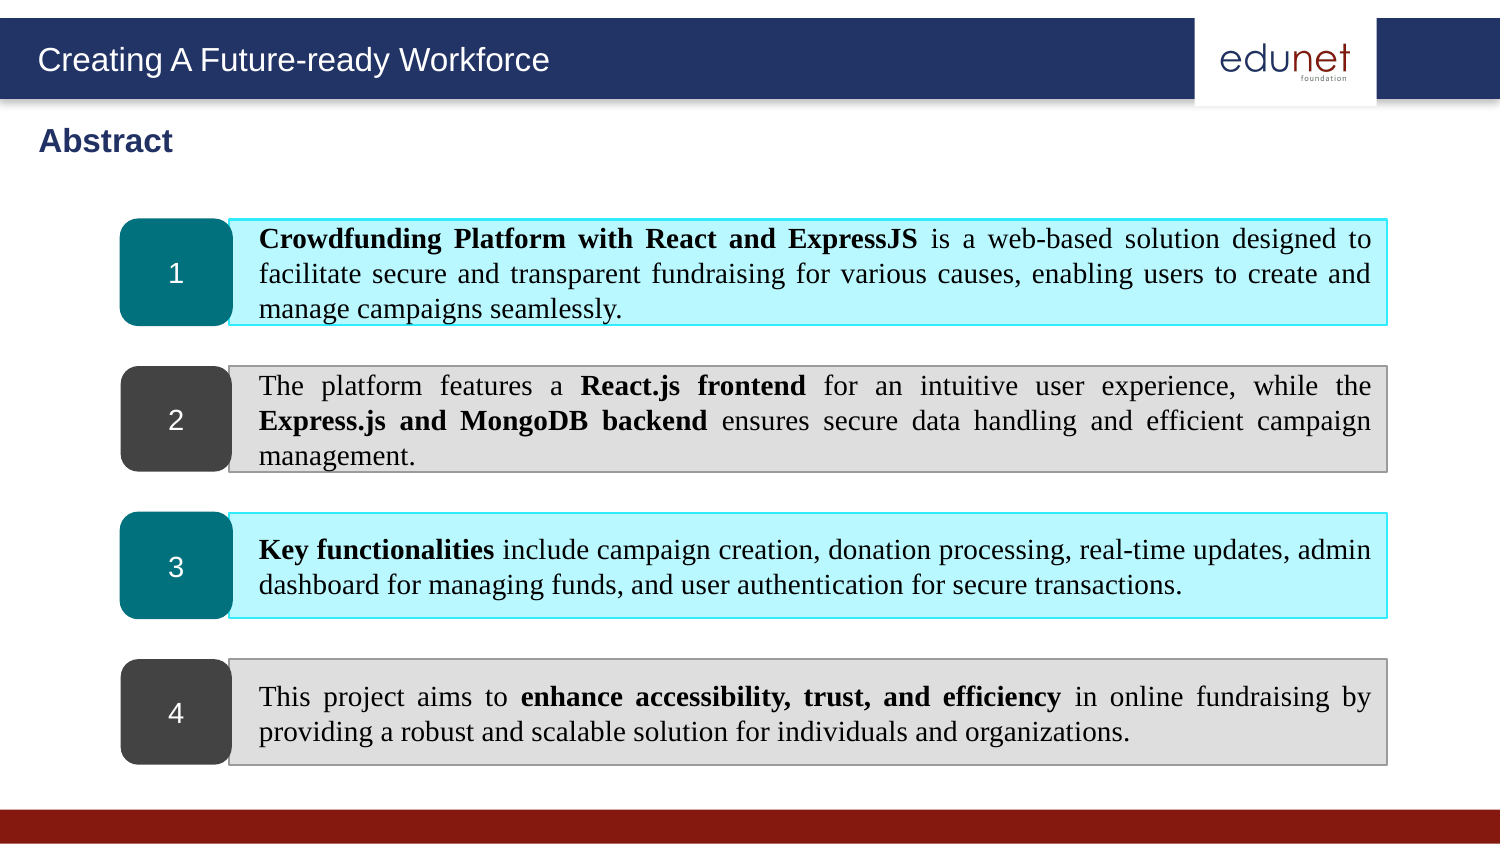

Abstract
1
Crowdfunding Platform with React and ExpressJS is a web-based solution designed to facilitate secure and transparent fundraising for various causes, enabling users to create and manage campaigns seamlessly.
2
The platform features a React.js frontend for an intuitive user experience, while the Express.js and MongoDB backend ensures secure data handling and efficient campaign management.
3
Key functionalities include campaign creation, donation processing, real-time updates, admin dashboard for managing funds, and user authentication for secure transactions.
4
This project aims to enhance accessibility, trust, and efficiency in online fundraising by providing a robust and scalable solution for individuals and organizations.